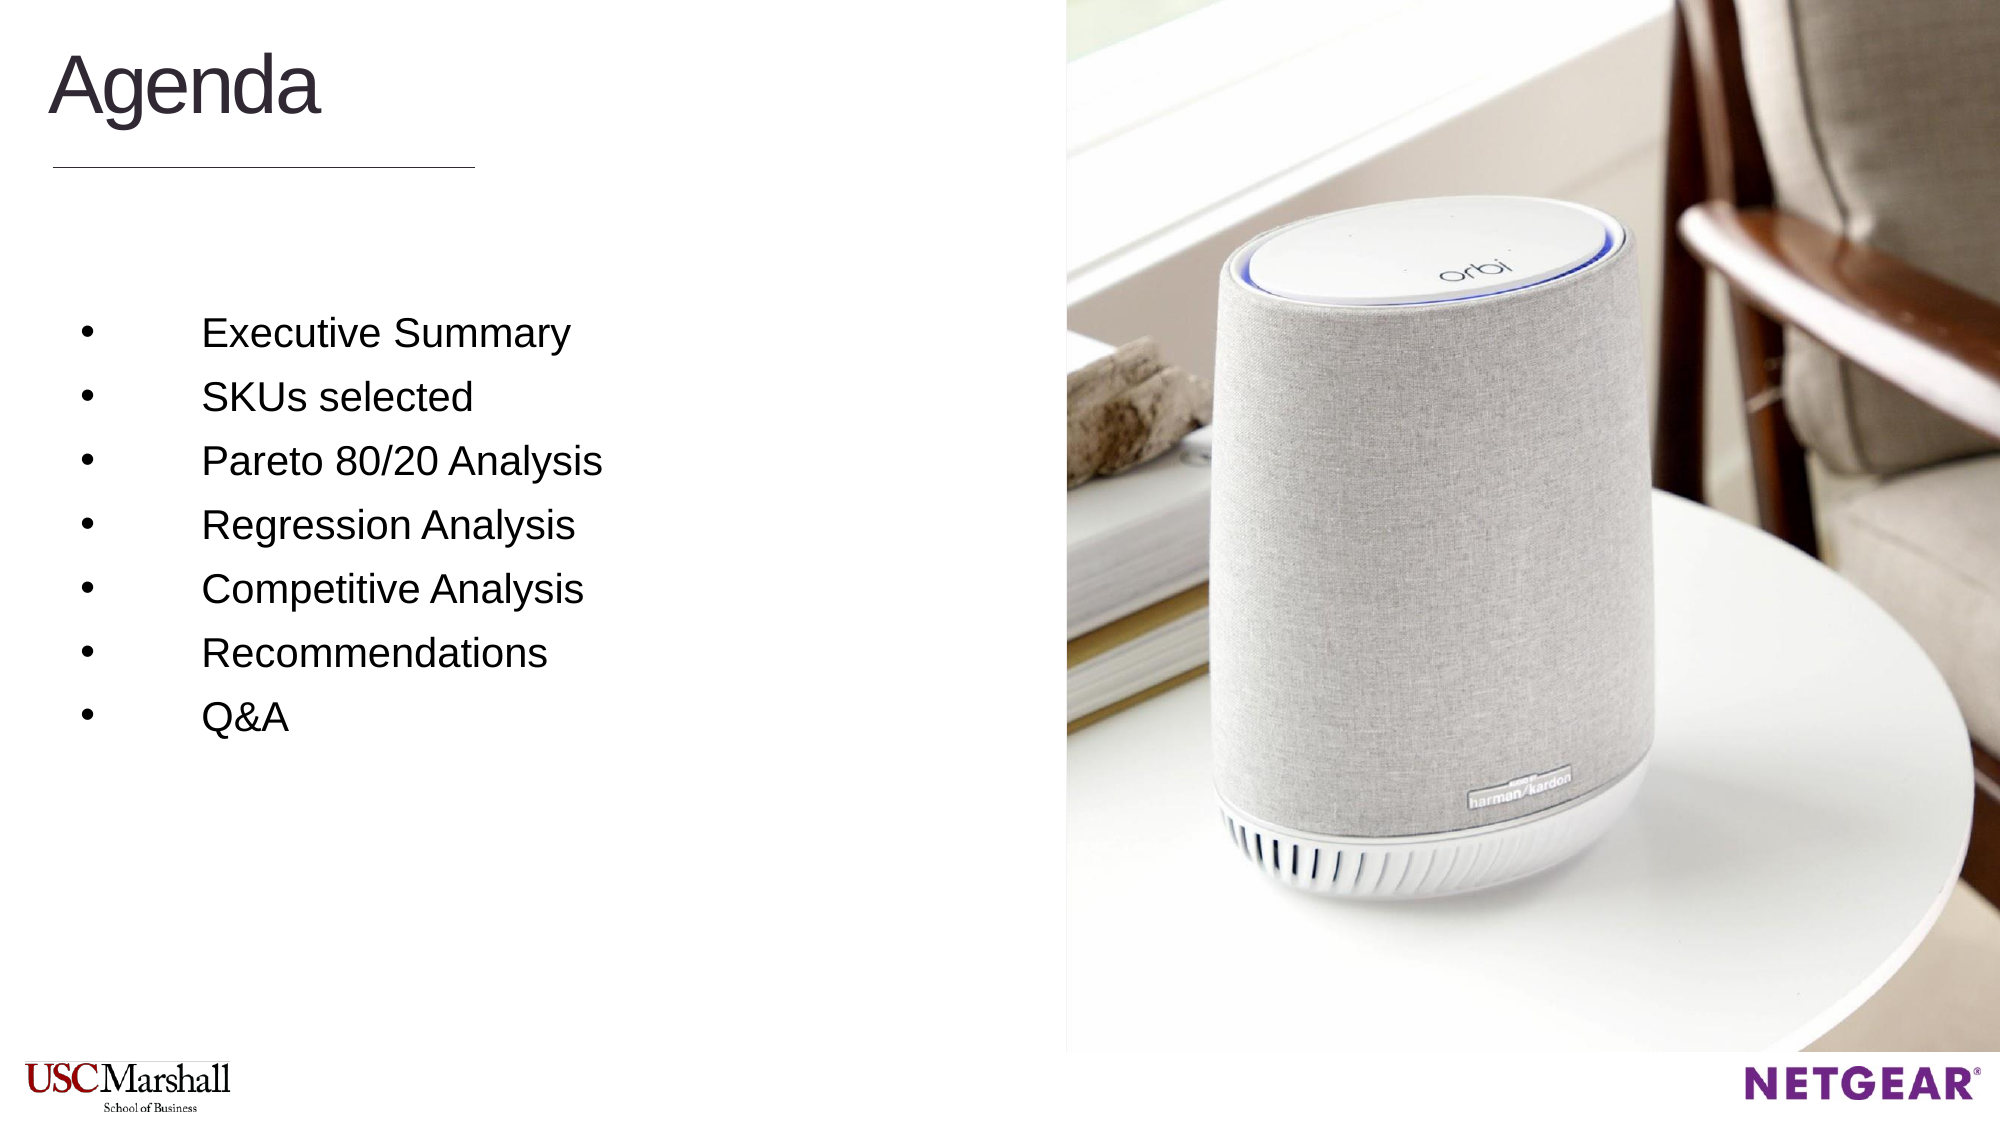

# Agenda

Executive Summary
SKUs selected
Pareto 80/20 Analysis
Regression Analysis
Competitive Analysis
Recommendations
Q&A